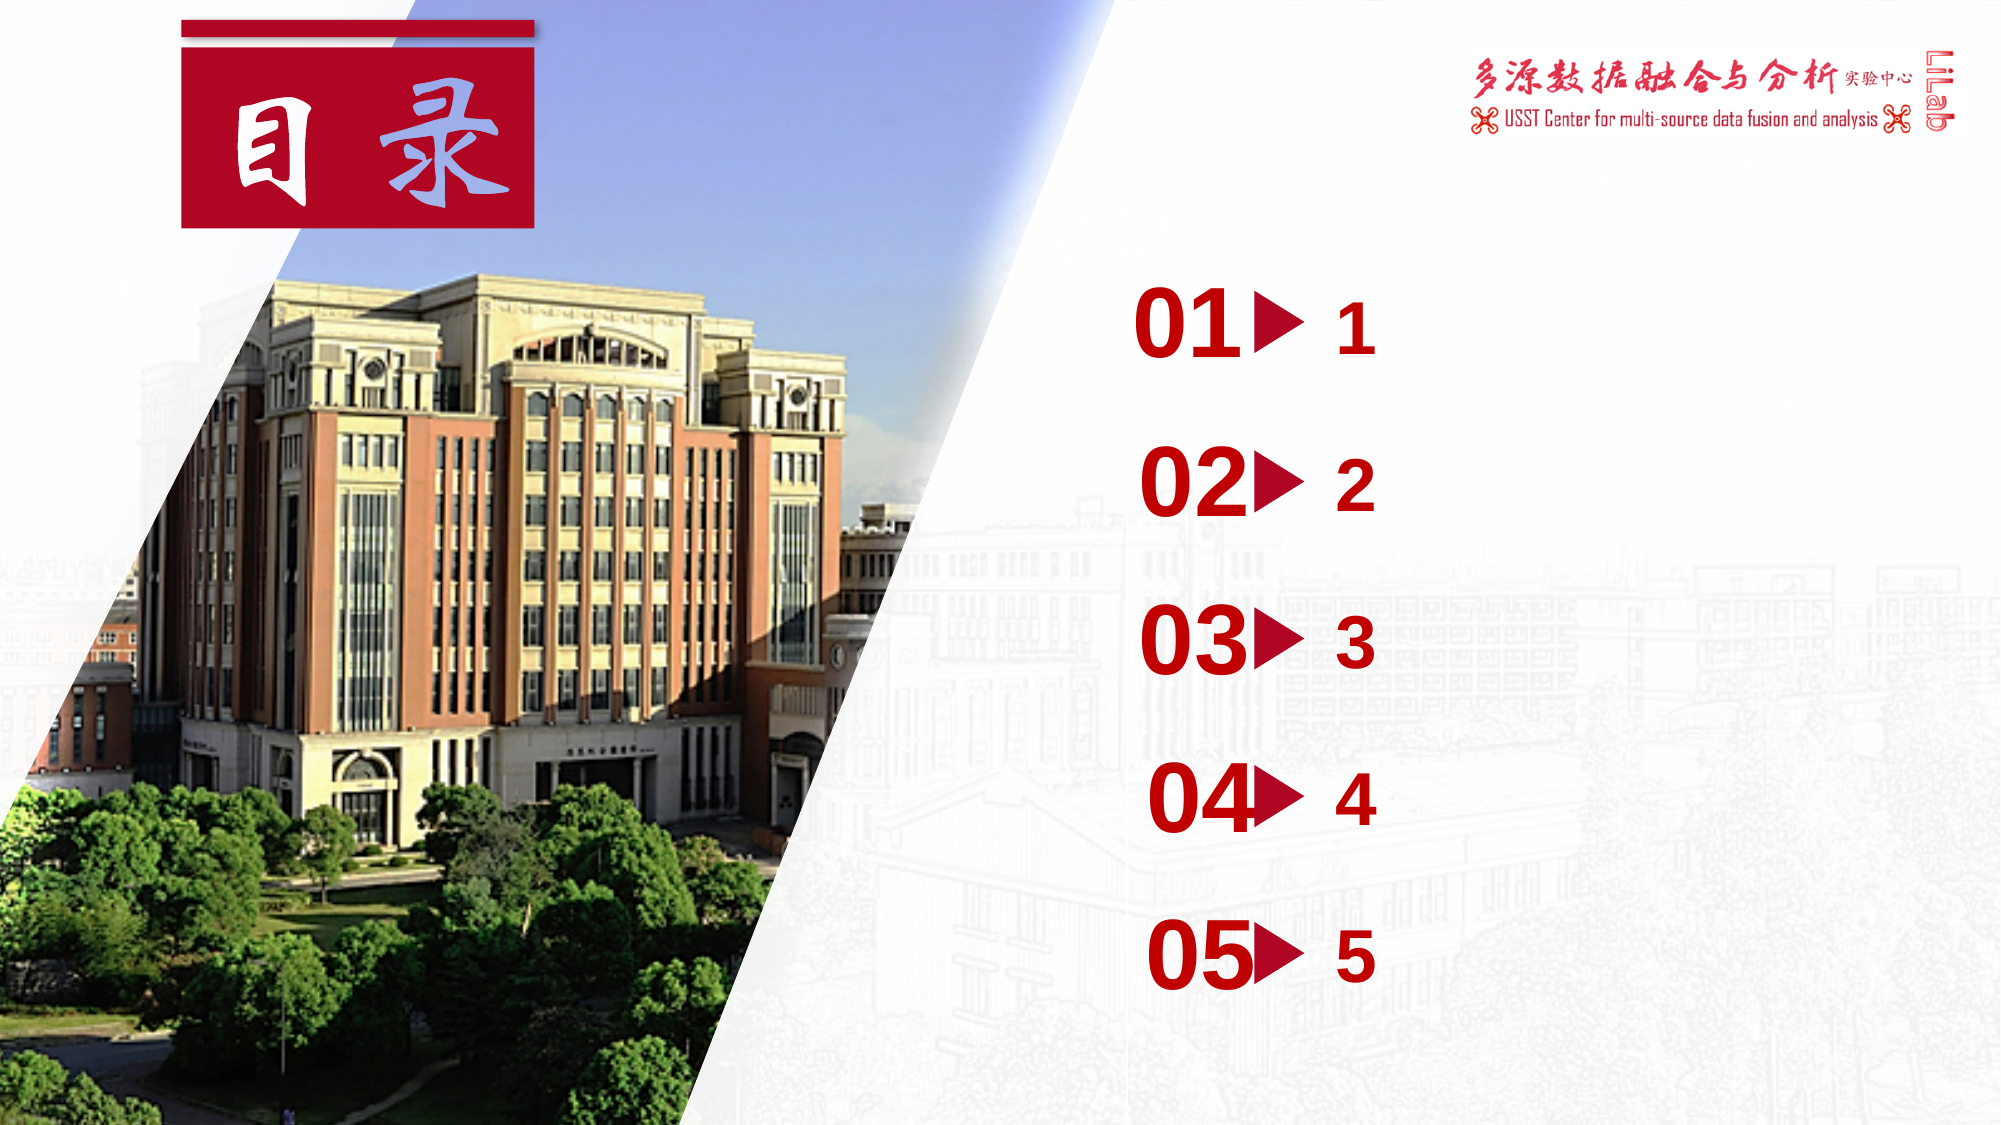

01
1

02
2

03
3

04
4

05
5